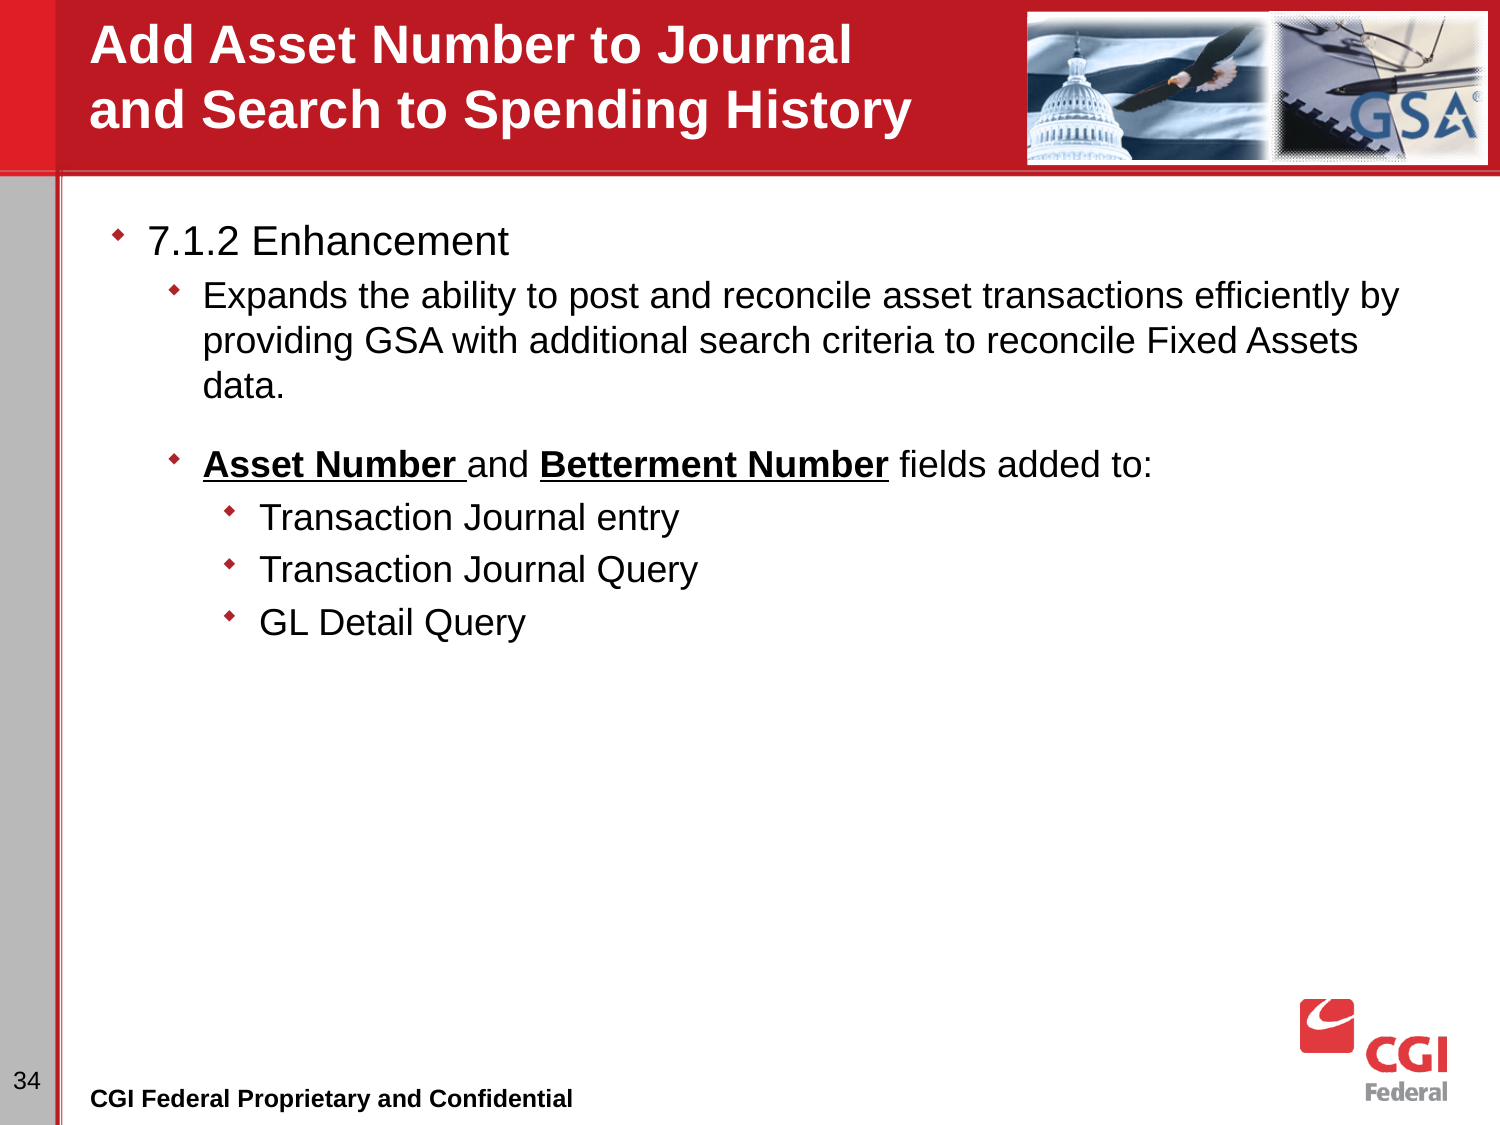

# Add Asset Number to Journal and Search to Spending History
7.1.2 Enhancement
Expands the ability to post and reconcile asset transactions efficiently by providing GSA with additional search criteria to reconcile Fixed Assets data.

Asset Number and Betterment Number fields added to:
Transaction Journal entry
Transaction Journal Query
GL Detail Query

34
CGI Federal Proprietary and Confidential